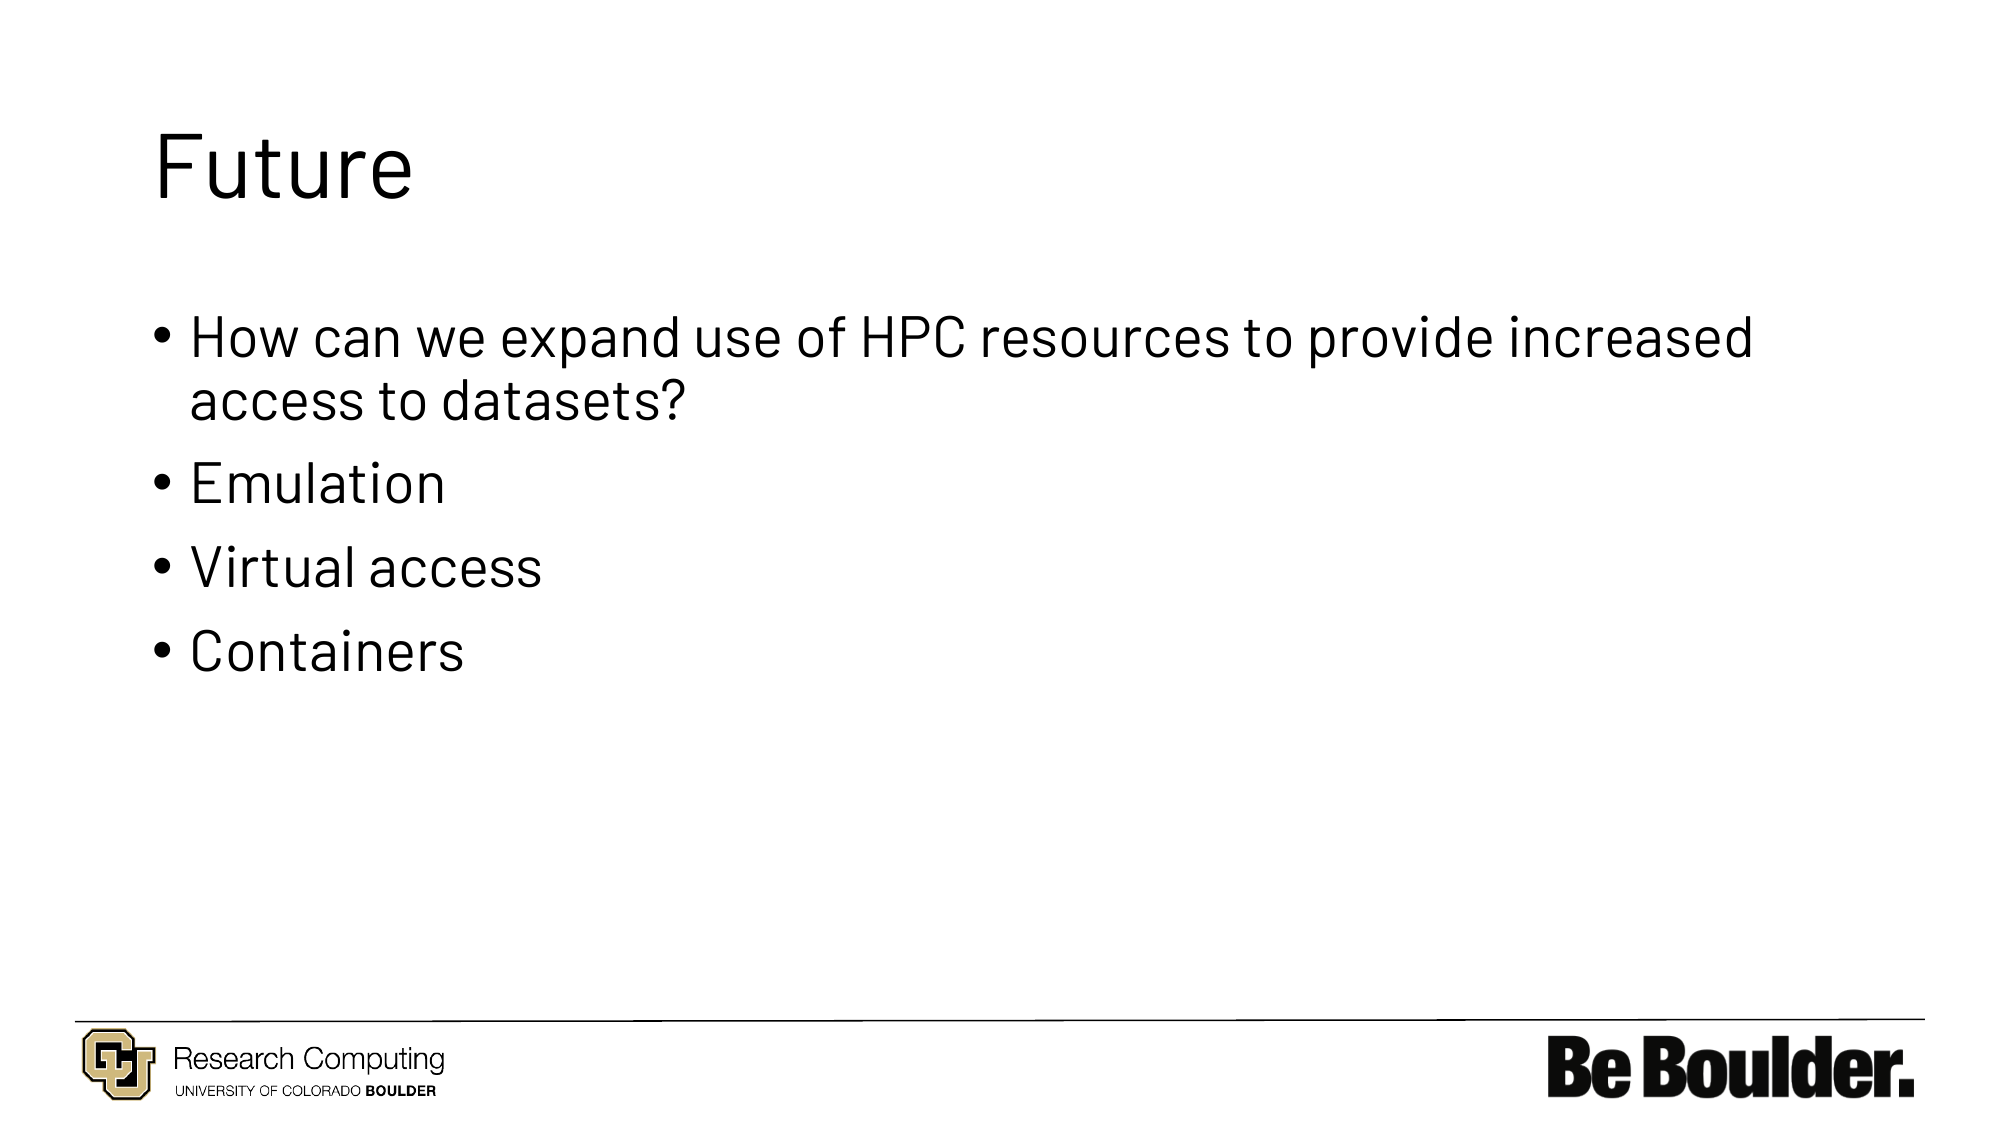

# Future
How can we expand use of HPC resources to provide increased access to datasets?
Emulation
Virtual access
Containers